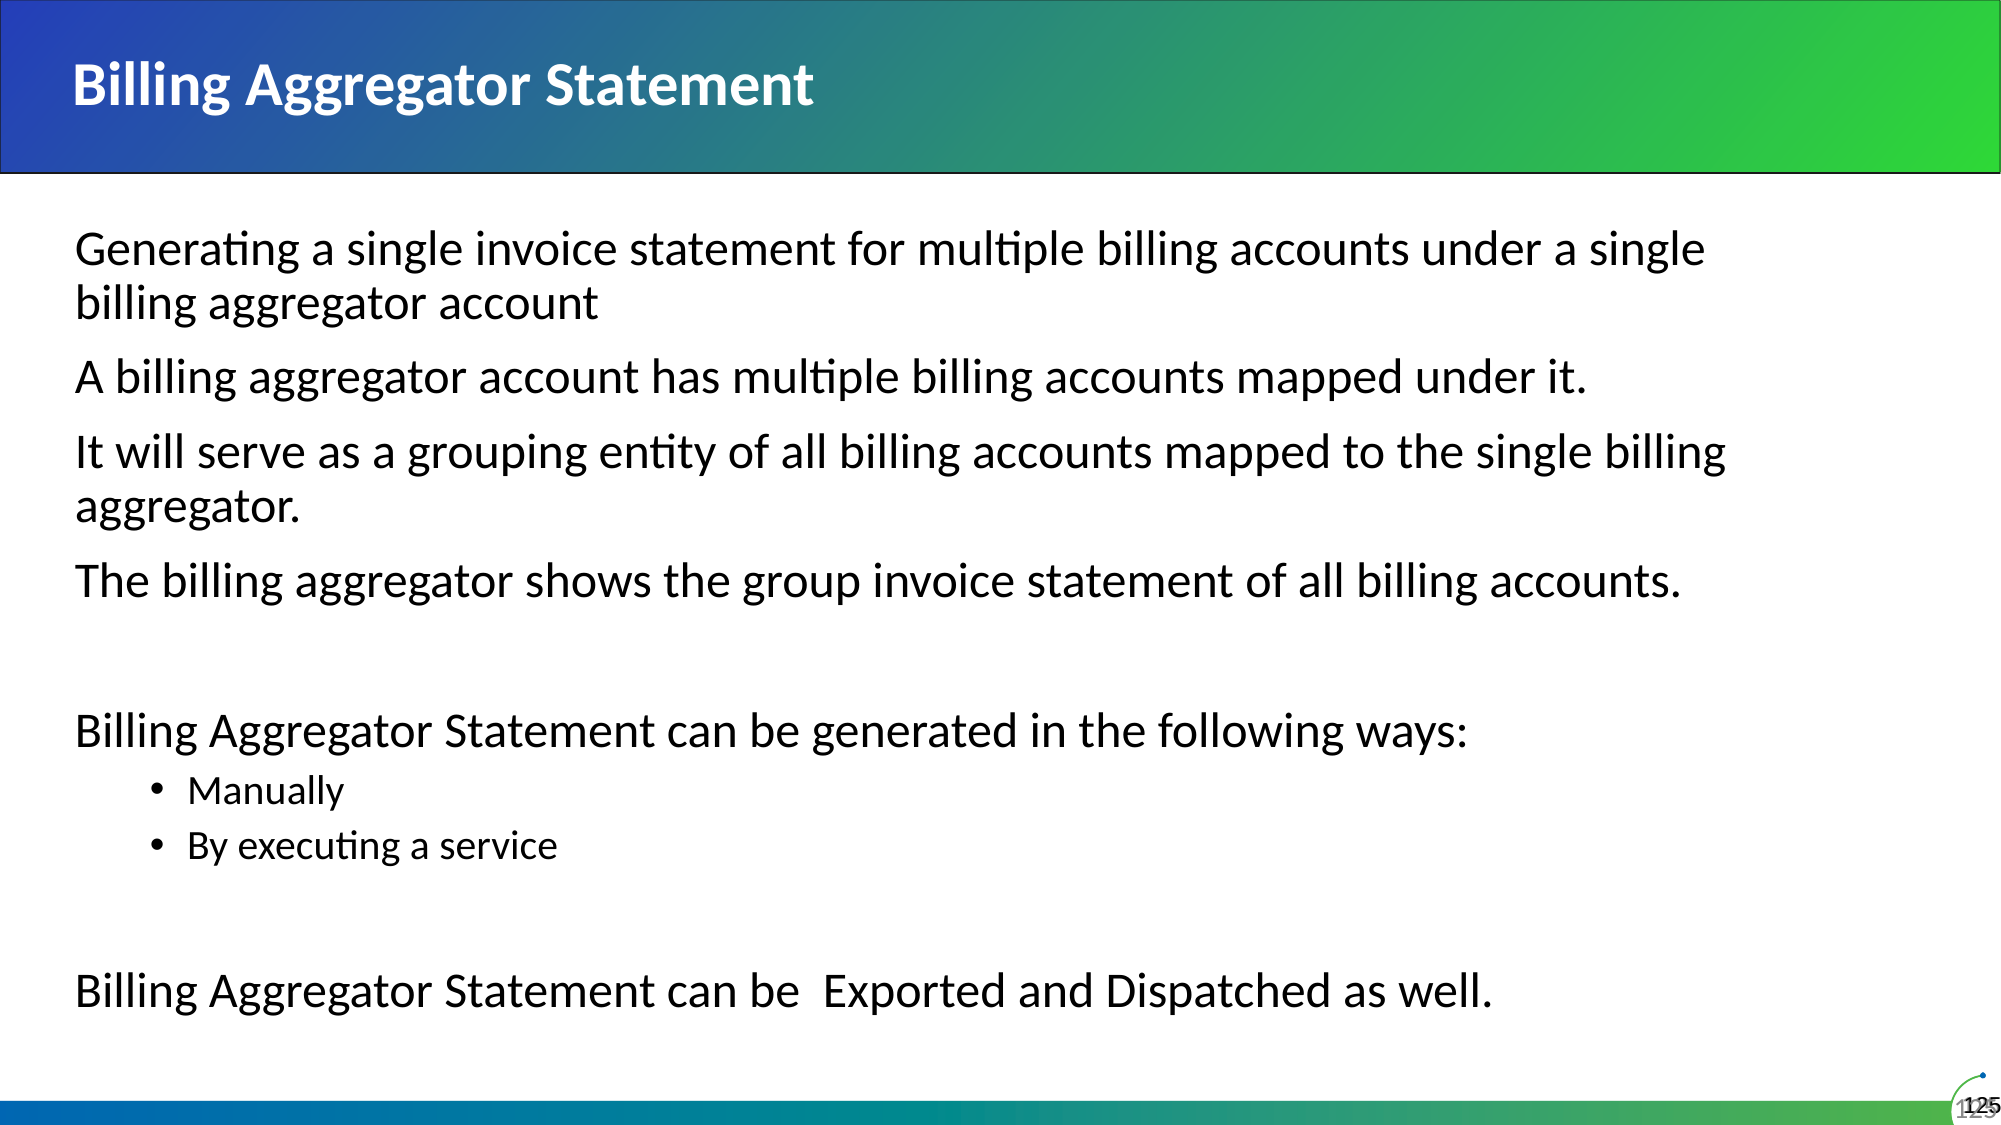

# Billing Aggregator Statement
Generating a single invoice statement for multiple billing accounts under a single billing aggregator account
A billing aggregator account has multiple billing accounts mapped under it.
It will serve as a grouping entity of all billing accounts mapped to the single billing aggregator.
The billing aggregator shows the group invoice statement of all billing accounts.

Billing Aggregator Statement can be generated in the following ways:
Manually
By executing a service

Billing Aggregator Statement can be  Exported and Dispatched as well.
125